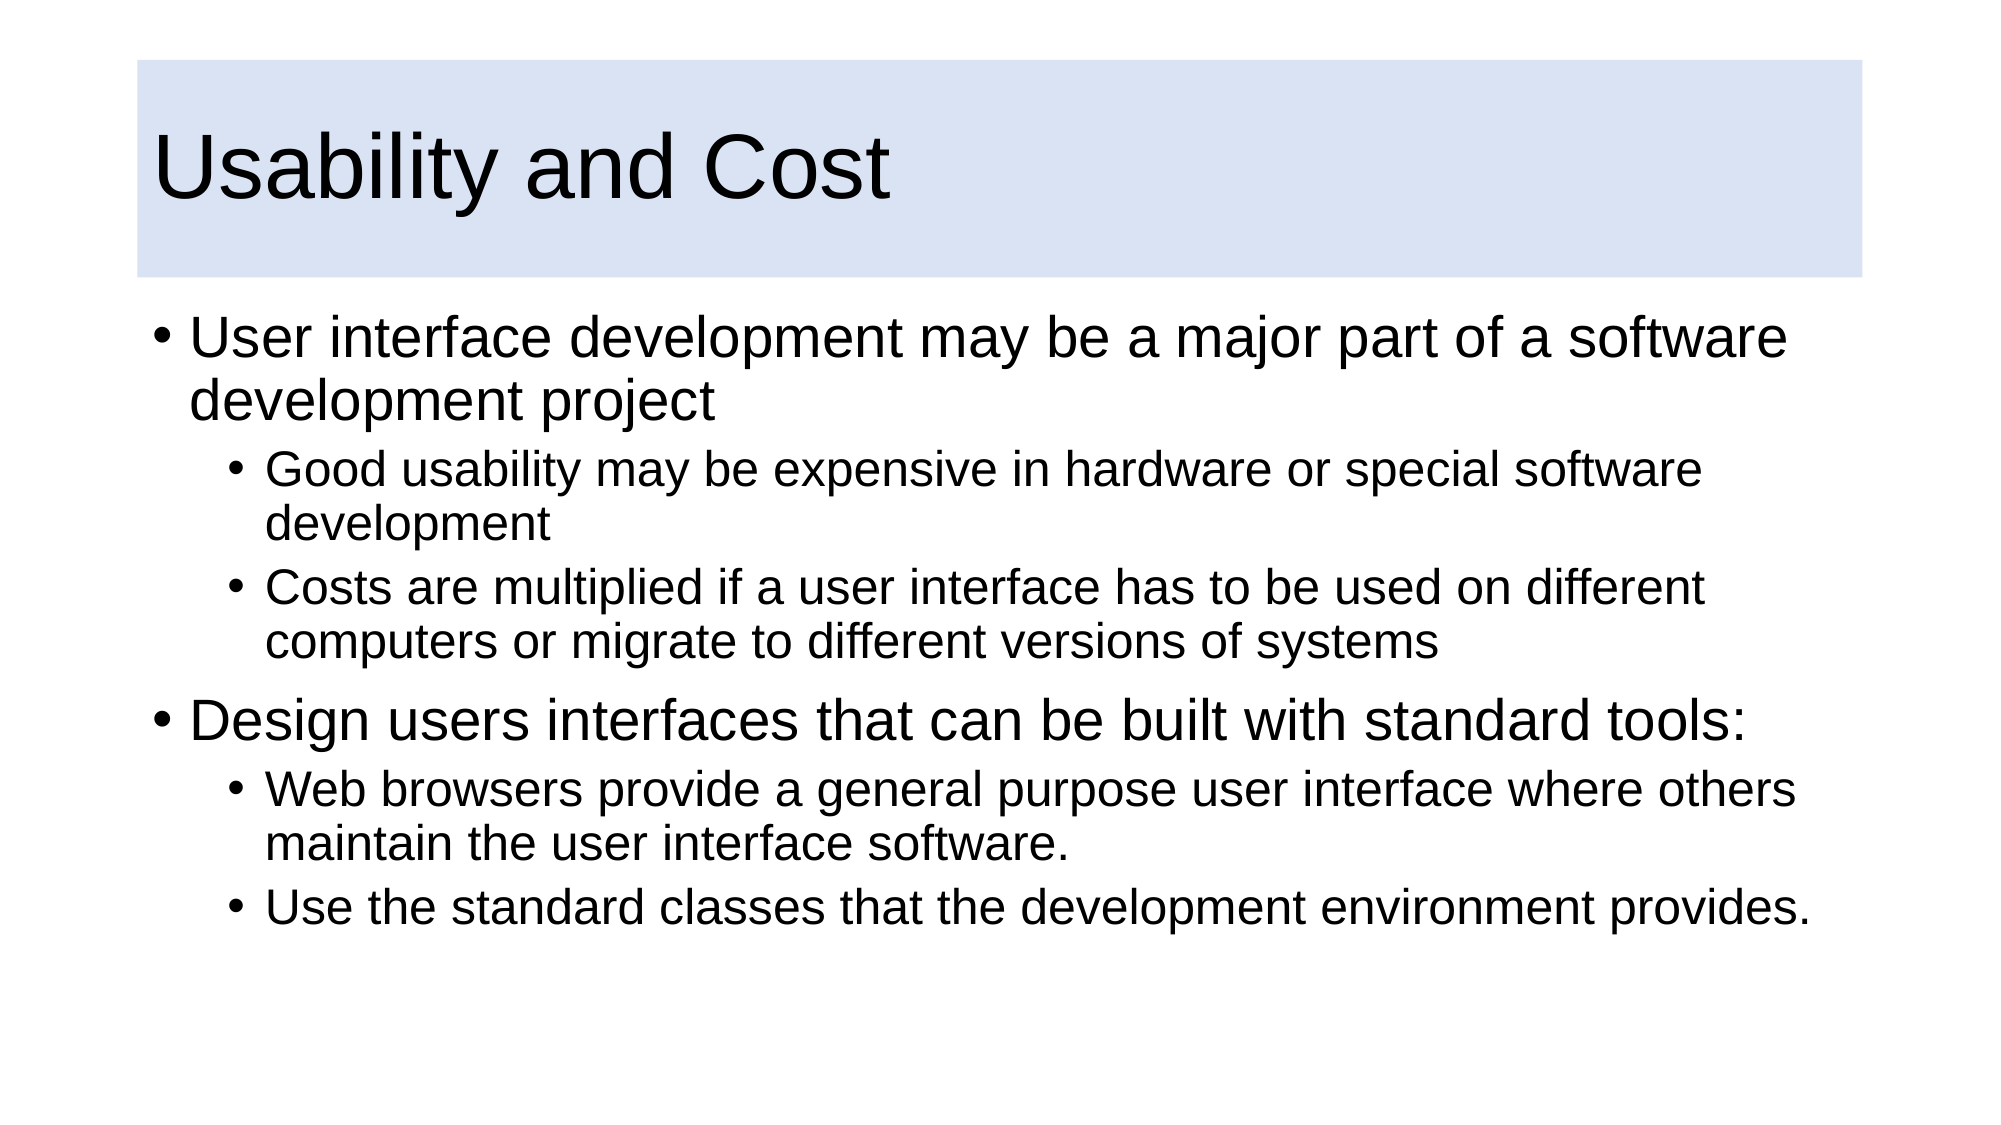

# Usability and Cost
User interface development may be a major part of a software development project
Good usability may be expensive in hardware or special software development
Costs are multiplied if a user interface has to be used on different computers or migrate to different versions of systems
Design users interfaces that can be built with standard tools:
Web browsers provide a general purpose user interface where others maintain the user interface software.
Use the standard classes that the development environment provides.